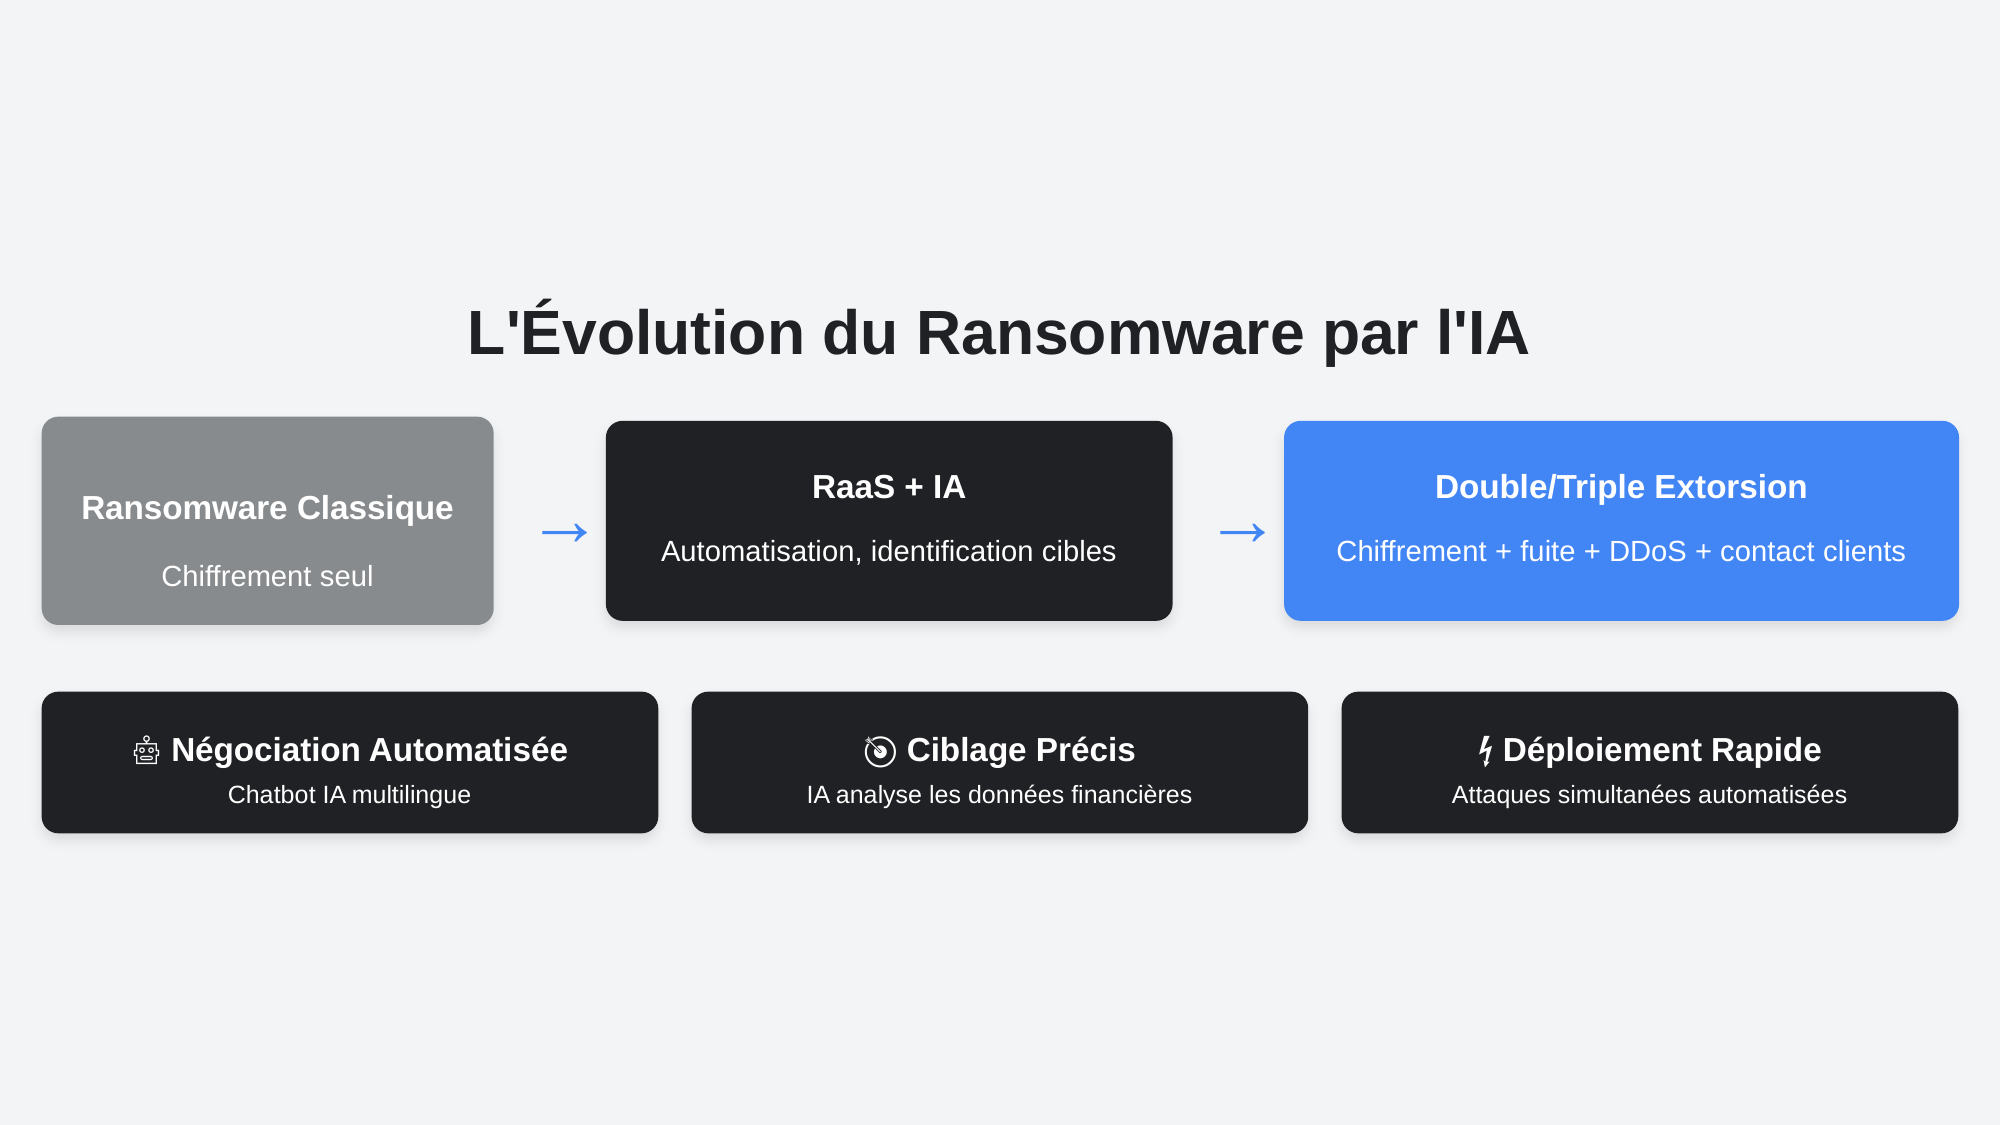

L'Évolution du Ransomware par l'IA

Ransomware Classique
RaaS + IA
Double/Triple Extorsion
→
→
Automatisation, identification cibles
Chiffrement + fuite + DDoS + contact clients
Chiffrement seul

🤖 Négociation Automatisée
🎯 Ciblage Précis
⚡ Déploiement Rapide
Chatbot IA multilingue
IA analyse les données financières
Attaques simultanées automatisées